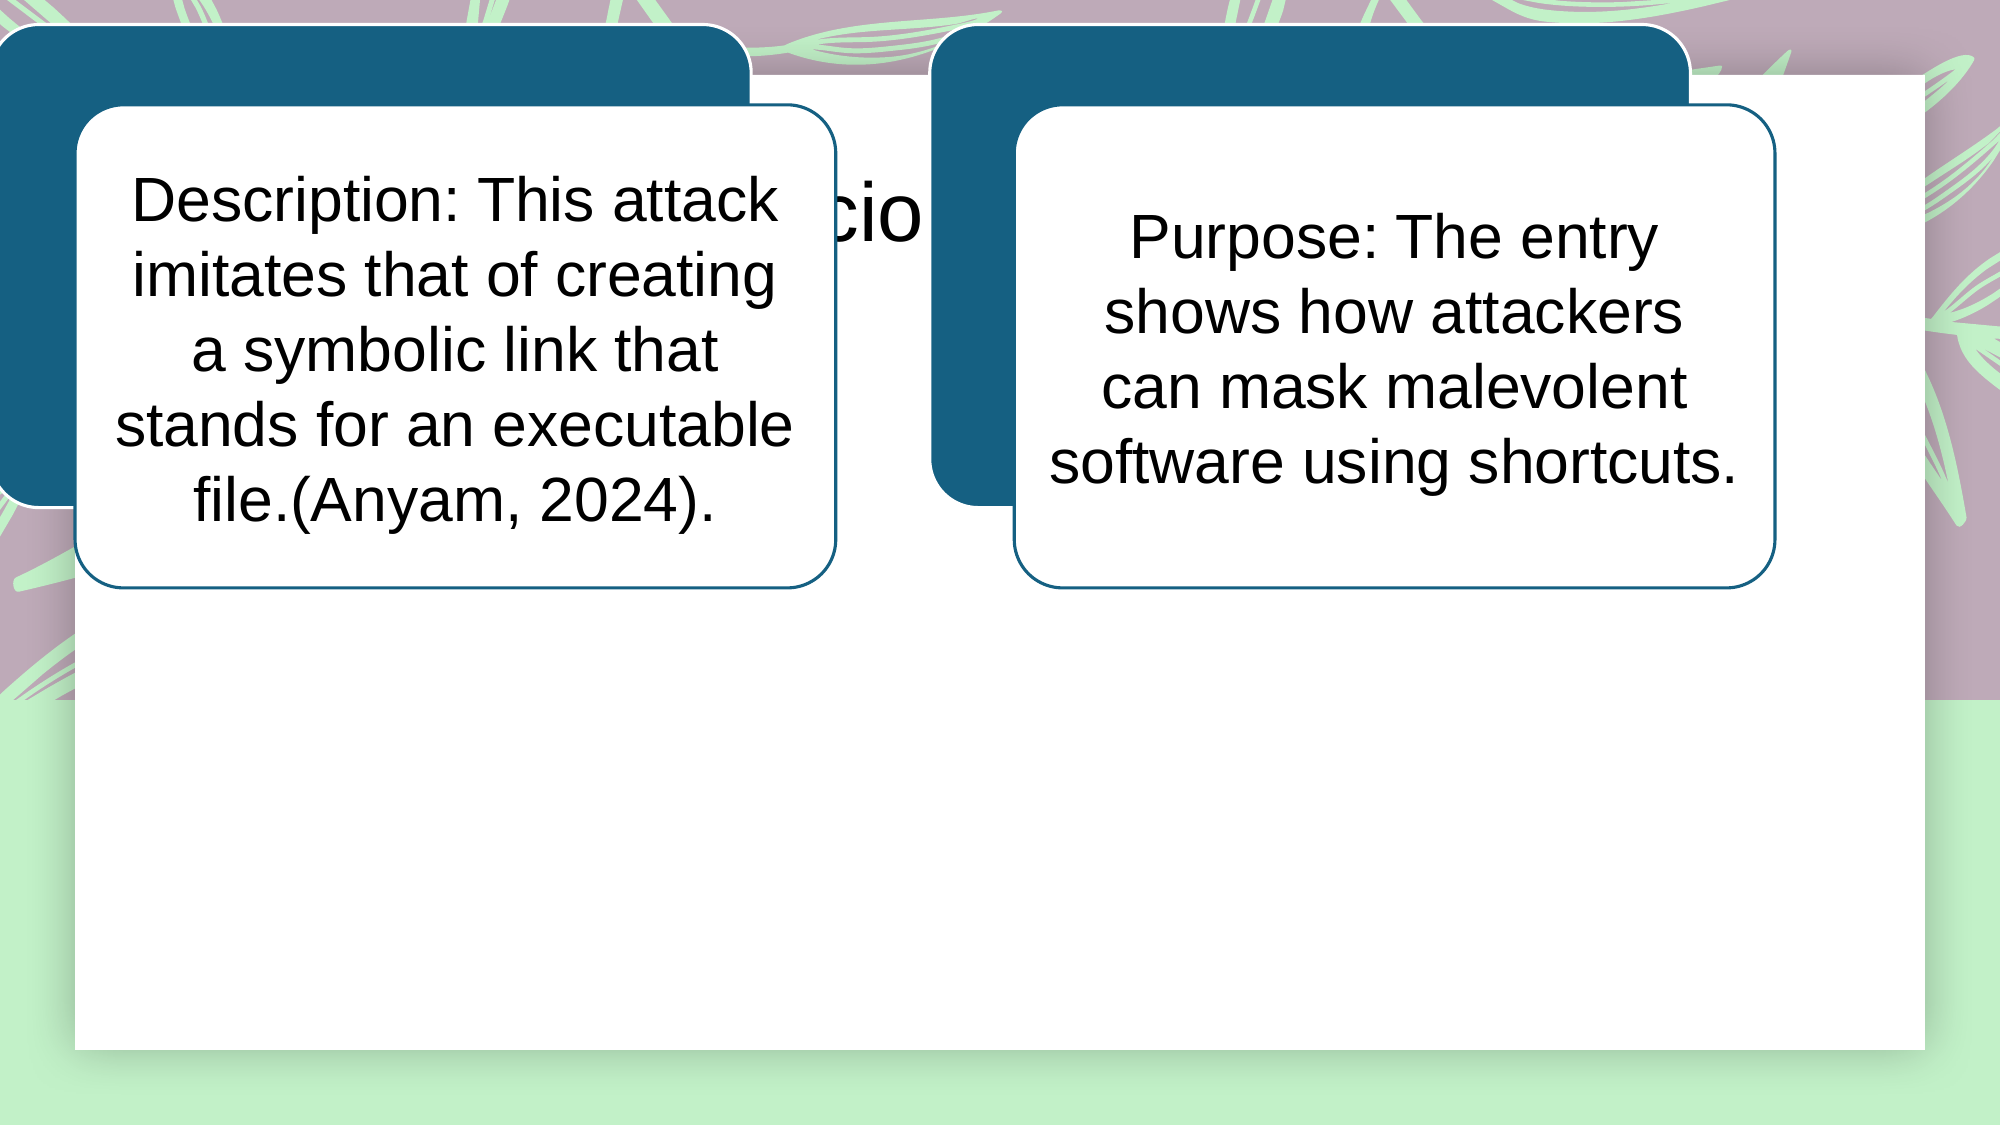

# Creating a Suspicious Shortcut File
Description: This attack imitates that of creating a symbolic link that stands for an executable file.(Anyam, 2024).
Purpose: The entry shows how attackers can mask malevolent software using shortcuts.